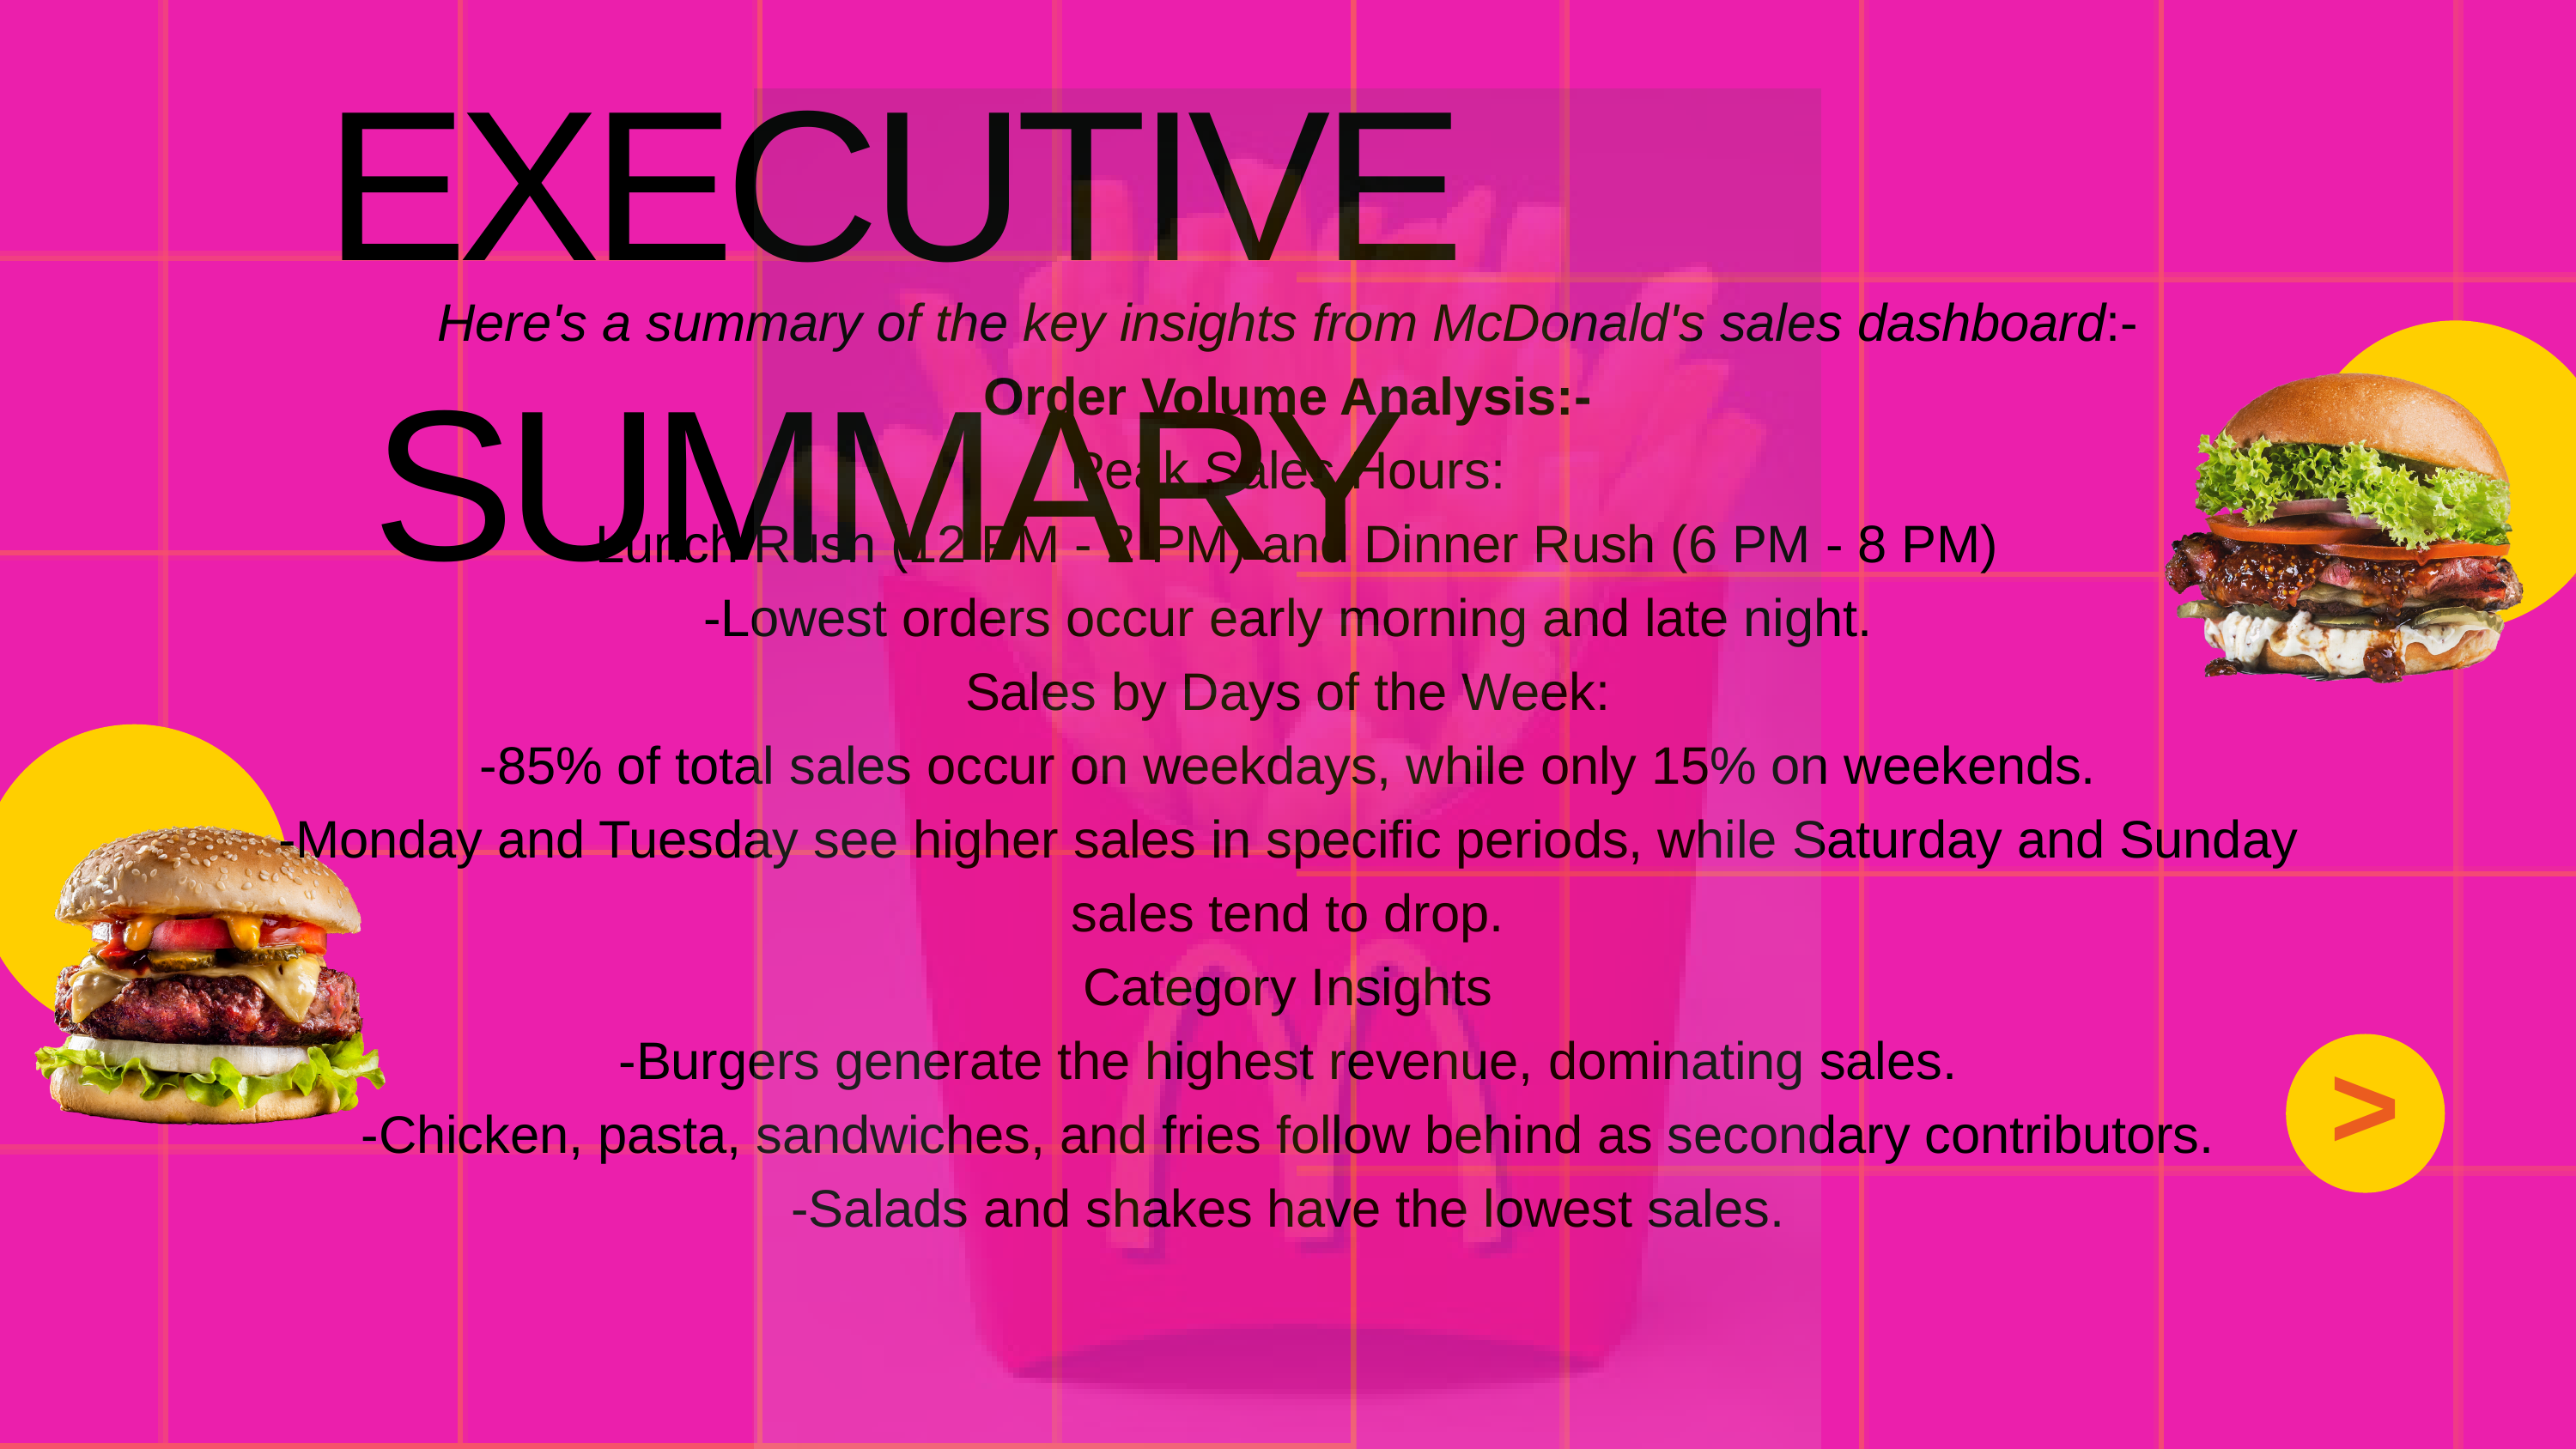

EXECUTIVE SUMMARY

Here's a summary of the key insights from McDonald's sales dashboard:-
Order Volume Analysis:-
Peak Sales Hours:
-Lunch Rush (12 PM - 2 PM) and Dinner Rush (6 PM - 8 PM)
-Lowest orders occur early morning and late night.
Sales by Days of the Week:
-85% of total sales occur on weekdays, while only 15% on weekends.
-Monday and Tuesday see higher sales in specific periods, while Saturday and Sunday sales tend to drop.
Category Insights
-Burgers generate the highest revenue, dominating sales.
-Chicken, pasta, sandwiches, and fries follow behind as secondary contributors.
-Salads and shakes have the lowest sales.

>